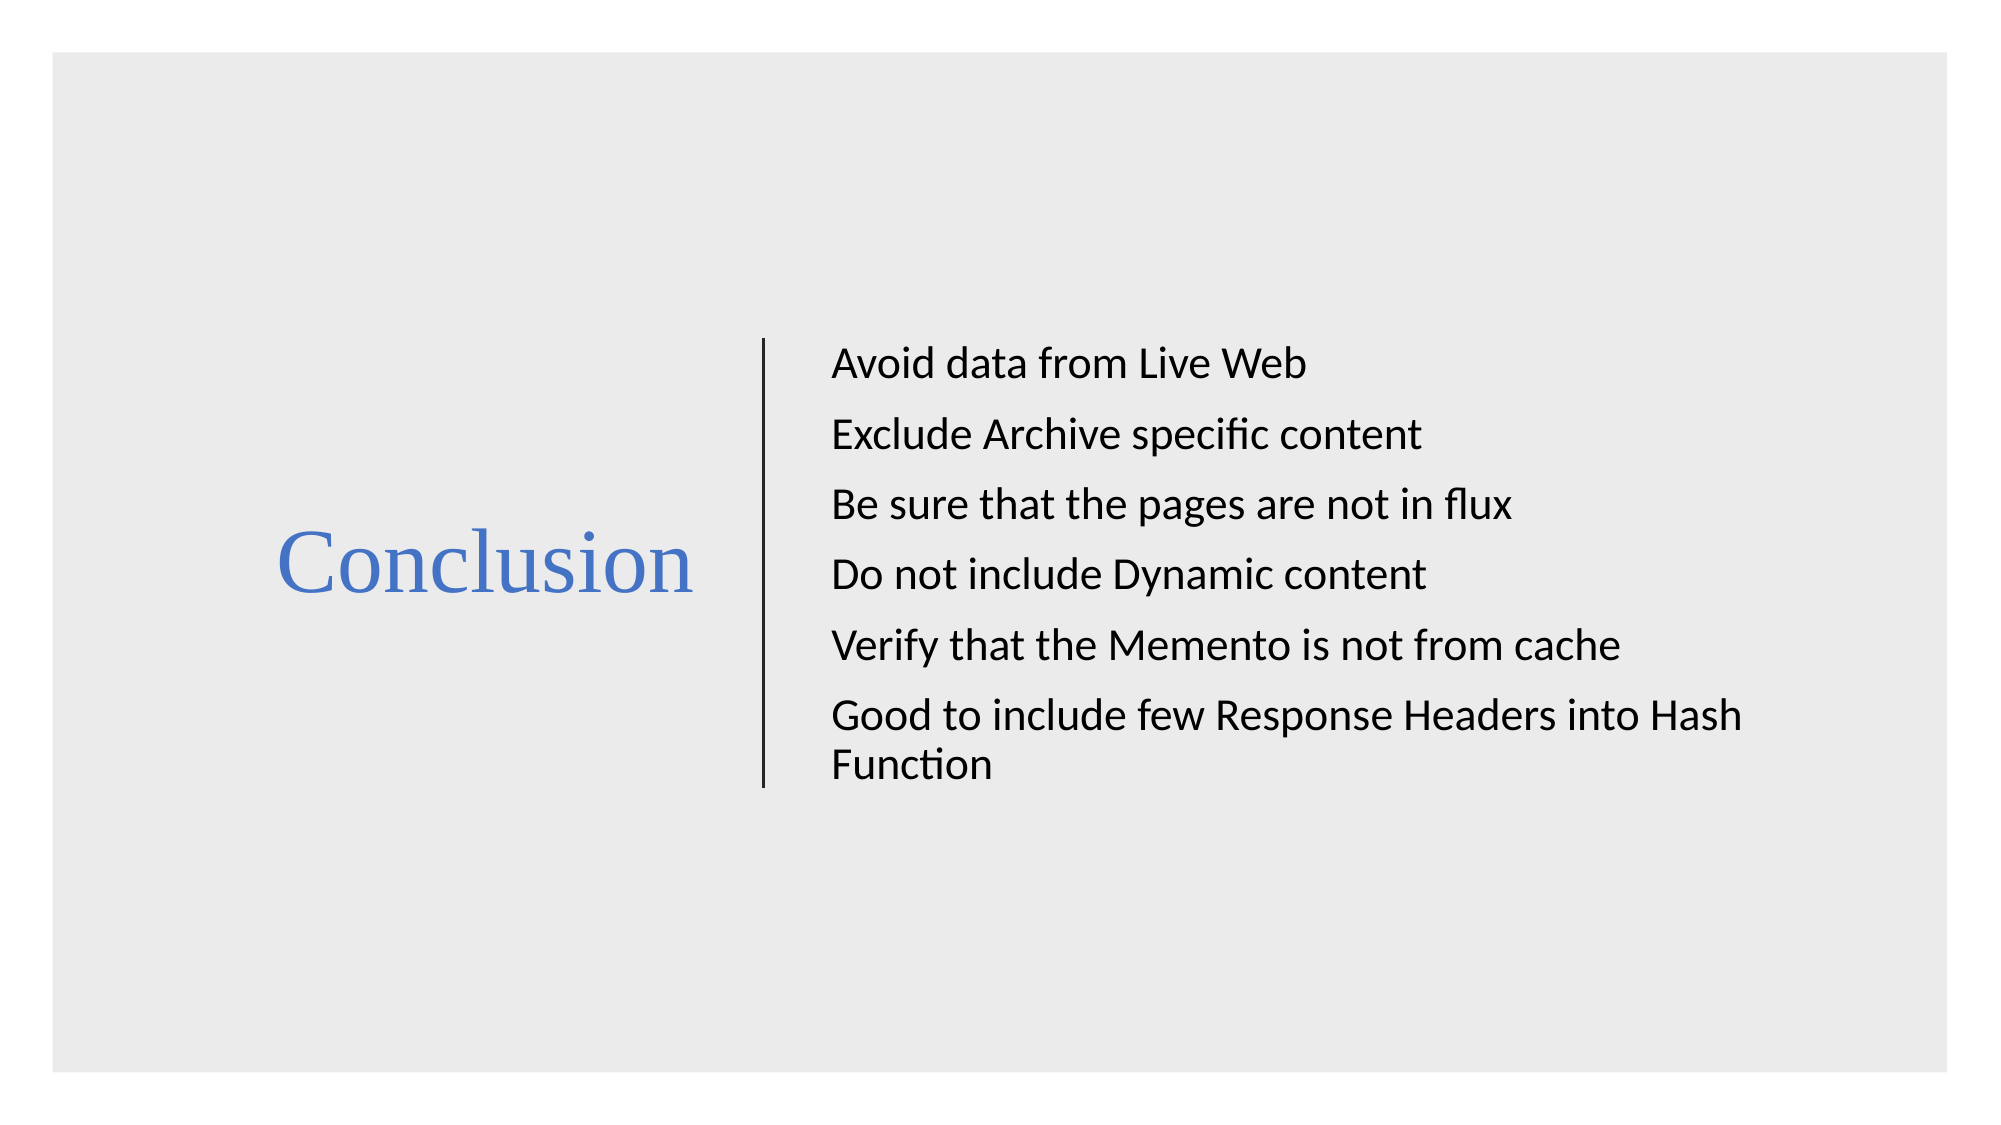

Avoid data from Live Web
Exclude Archive specific content
Be sure that the pages are not in flux
Do not include Dynamic content
Verify that the Memento is not from cache
Good to include few Response Headers into Hash Function

# Conclusion